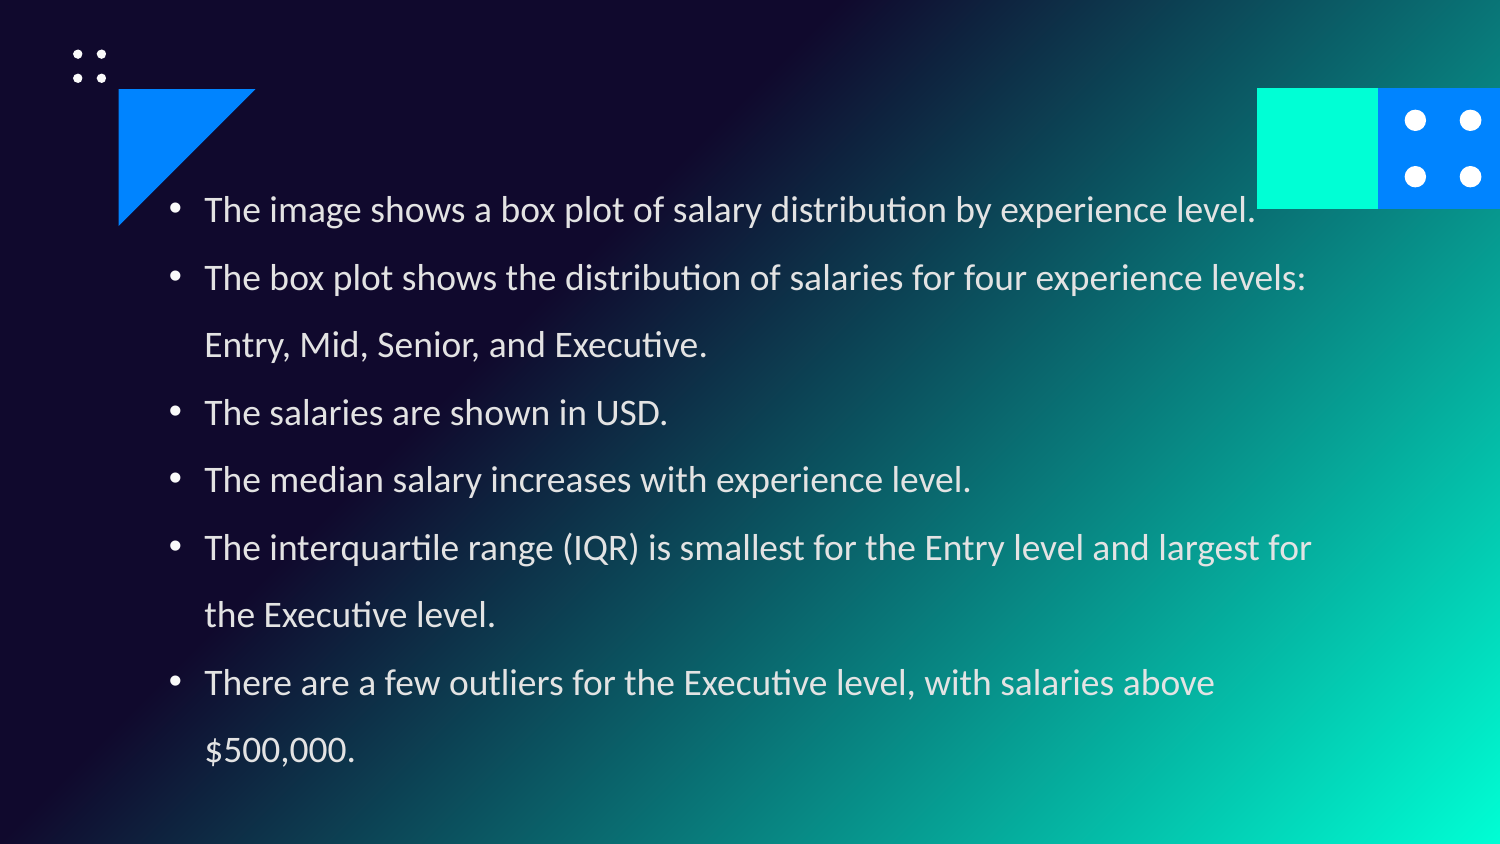

The image shows a box plot of salary distribution by experience level.
The box plot shows the distribution of salaries for four experience levels: Entry, Mid, Senior, and Executive.
The salaries are shown in USD.
The median salary increases with experience level.
The interquartile range (IQR) is smallest for the Entry level and largest for the Executive level.
There are a few outliers for the Executive level, with salaries above $500,000.